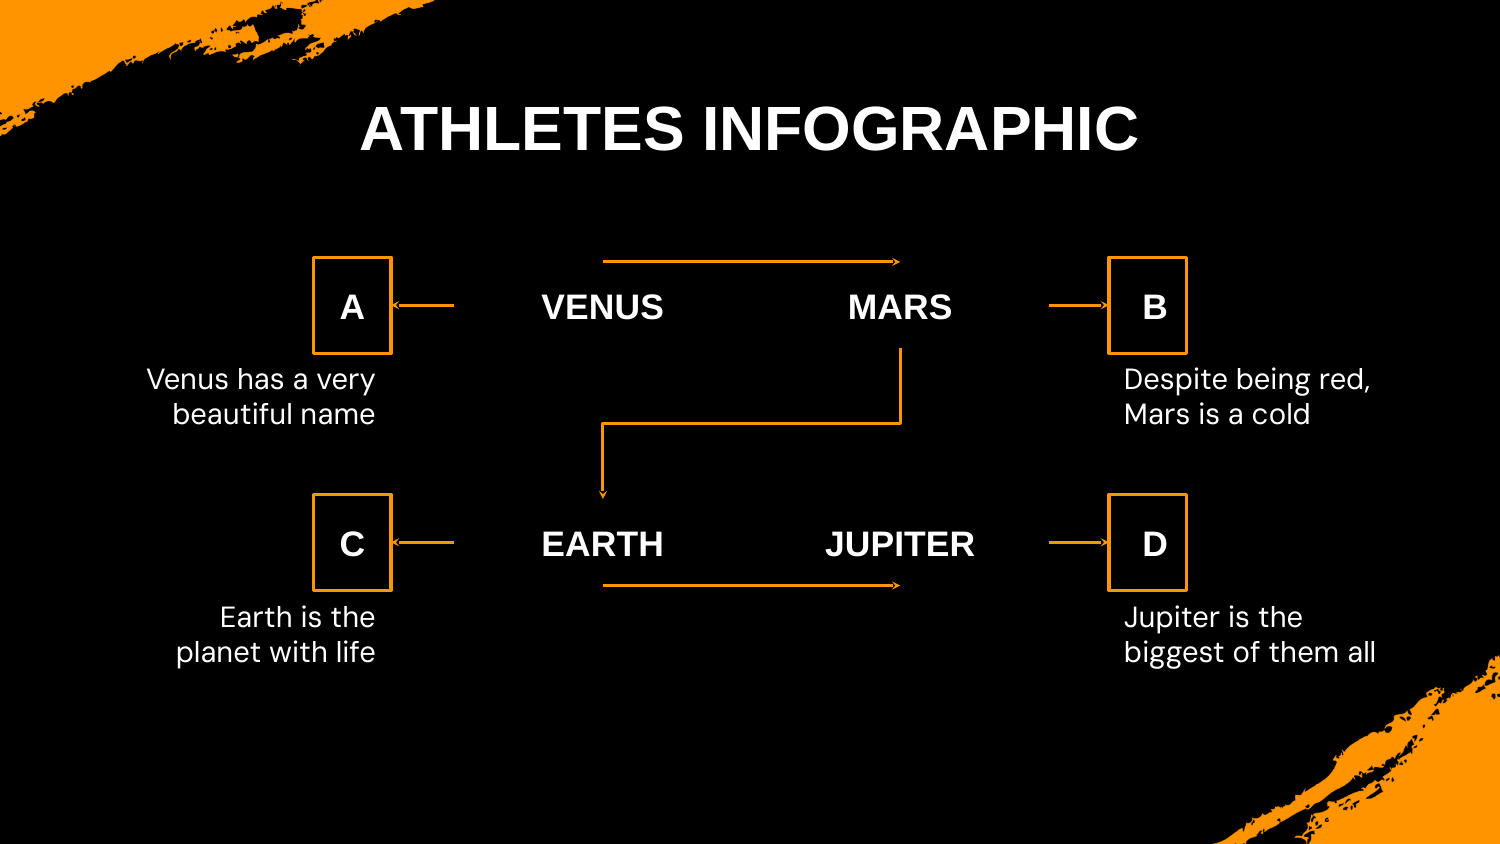

# ATHLETES INFOGRAPHIC
A
B
VENUS
MARS
Venus has a very beautiful name
Despite being red, Mars is a cold
C
D
EARTH
JUPITER
Earth is the planet with life

Jupiter is the biggest of them all